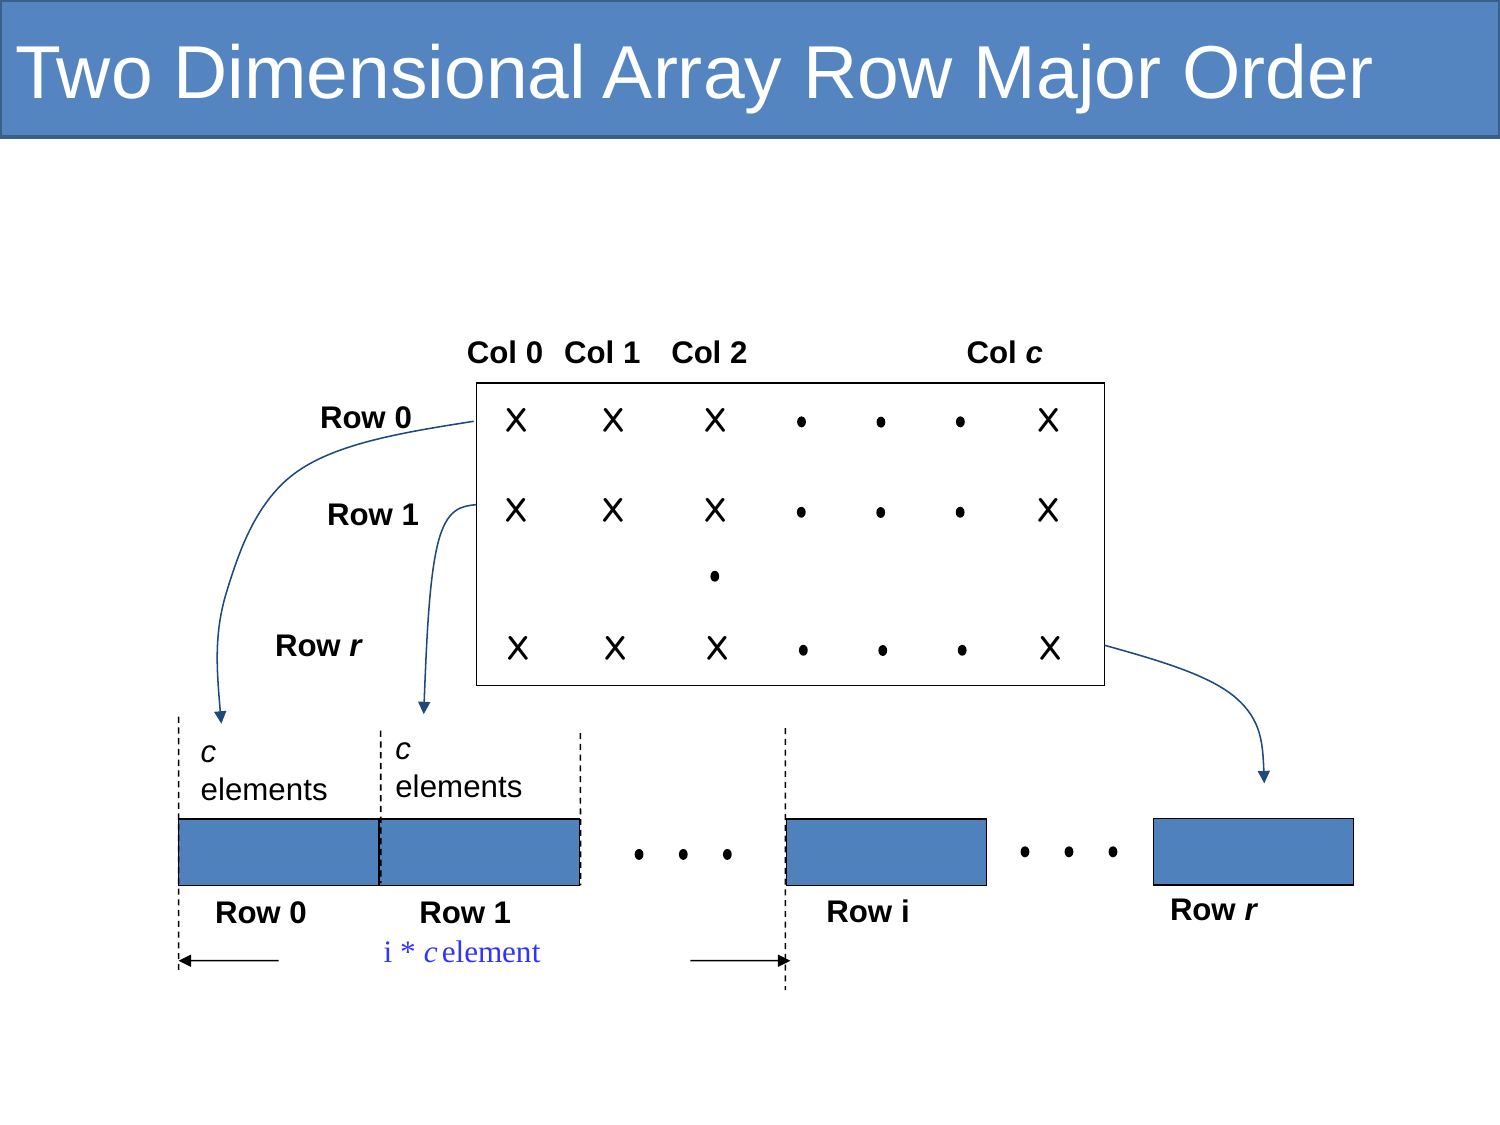

# Two Dimensional Array Row Major Order
Col 0
Col 1
Col 2
Col c

Row 0
X
X
X
X

X
X
X
X
Row 1

Row r
X
X
X
X

c
elements
c
elements

Row r
Row i
Row 0
Row 1
i * c element